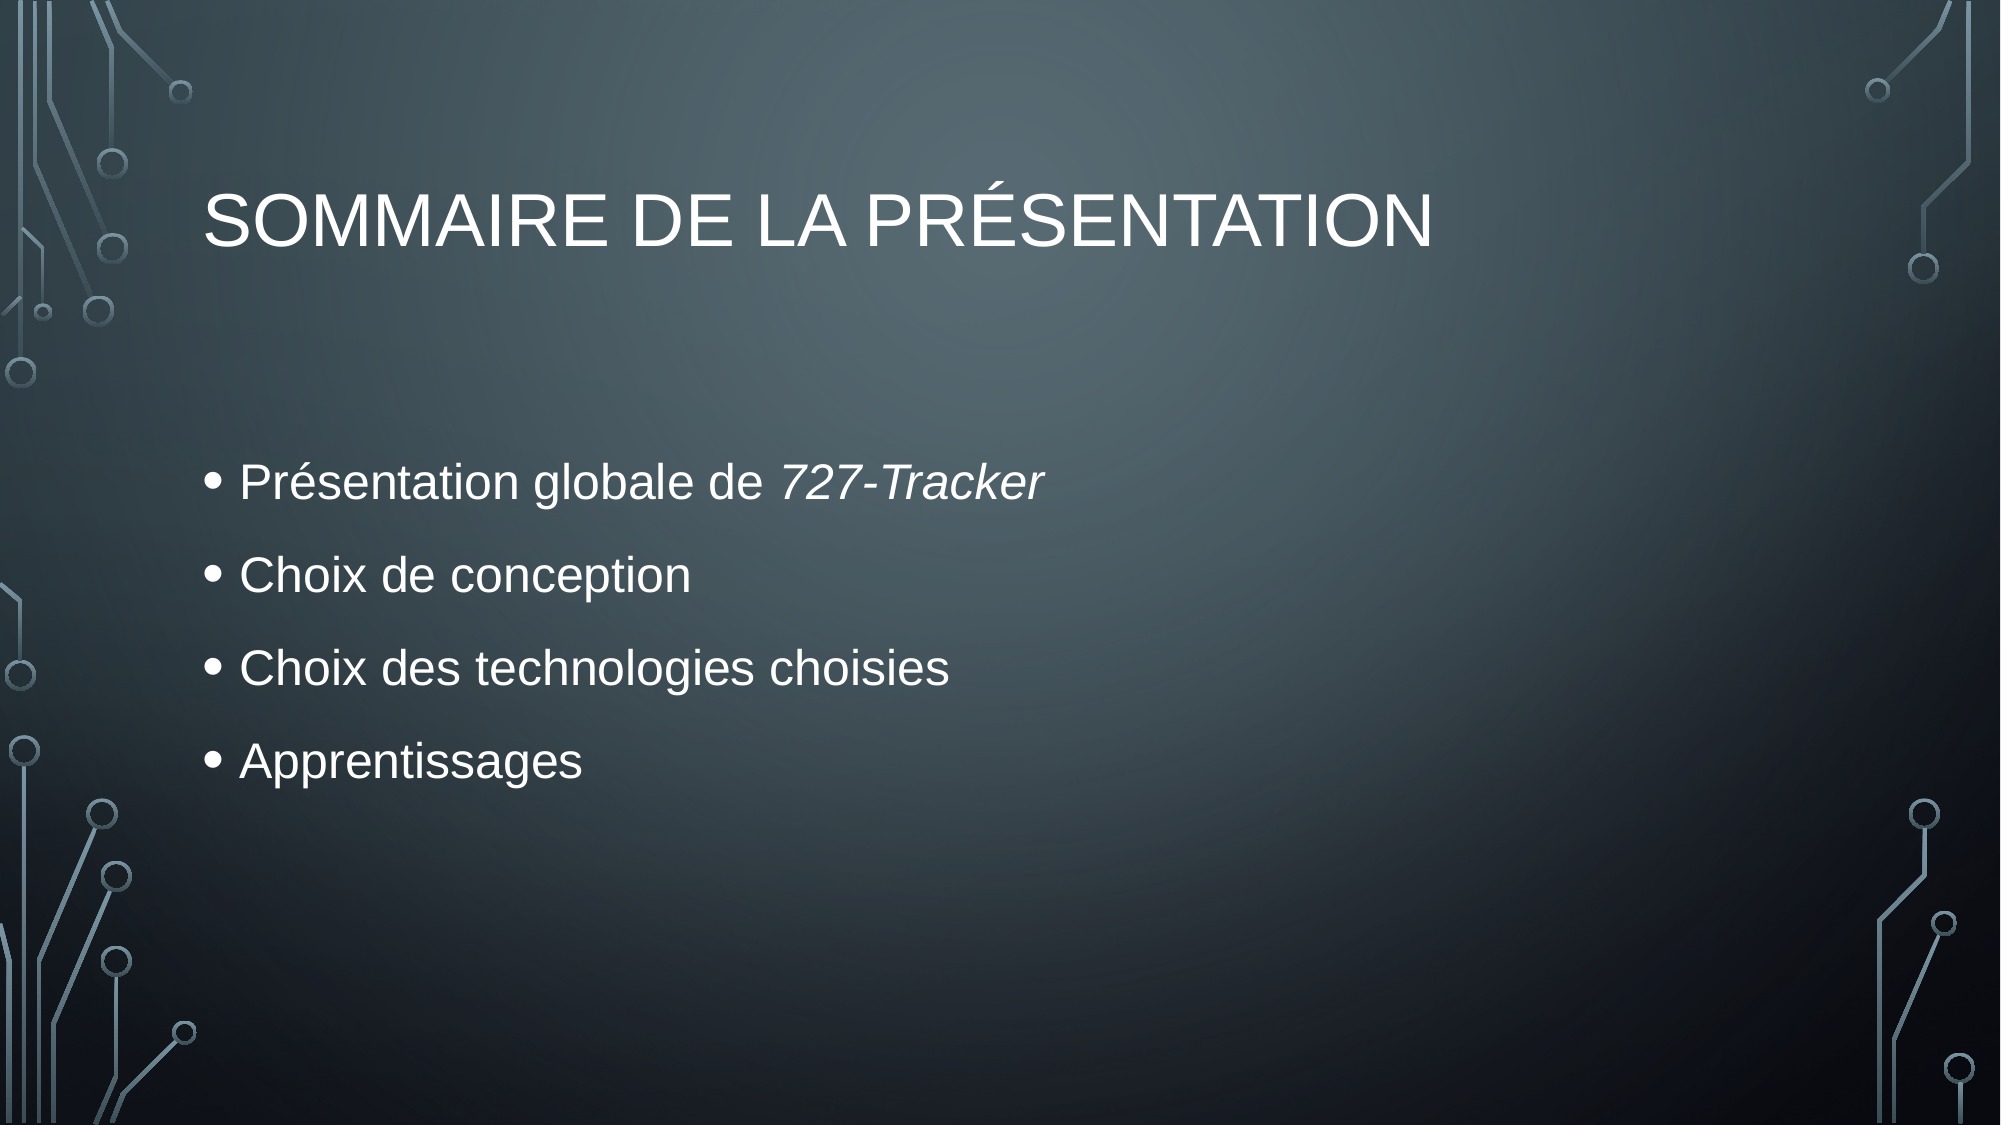

# Sommaire de la présentation
Présentation globale de 727-Tracker
Choix de conception
Choix des technologies choisies
Apprentissages